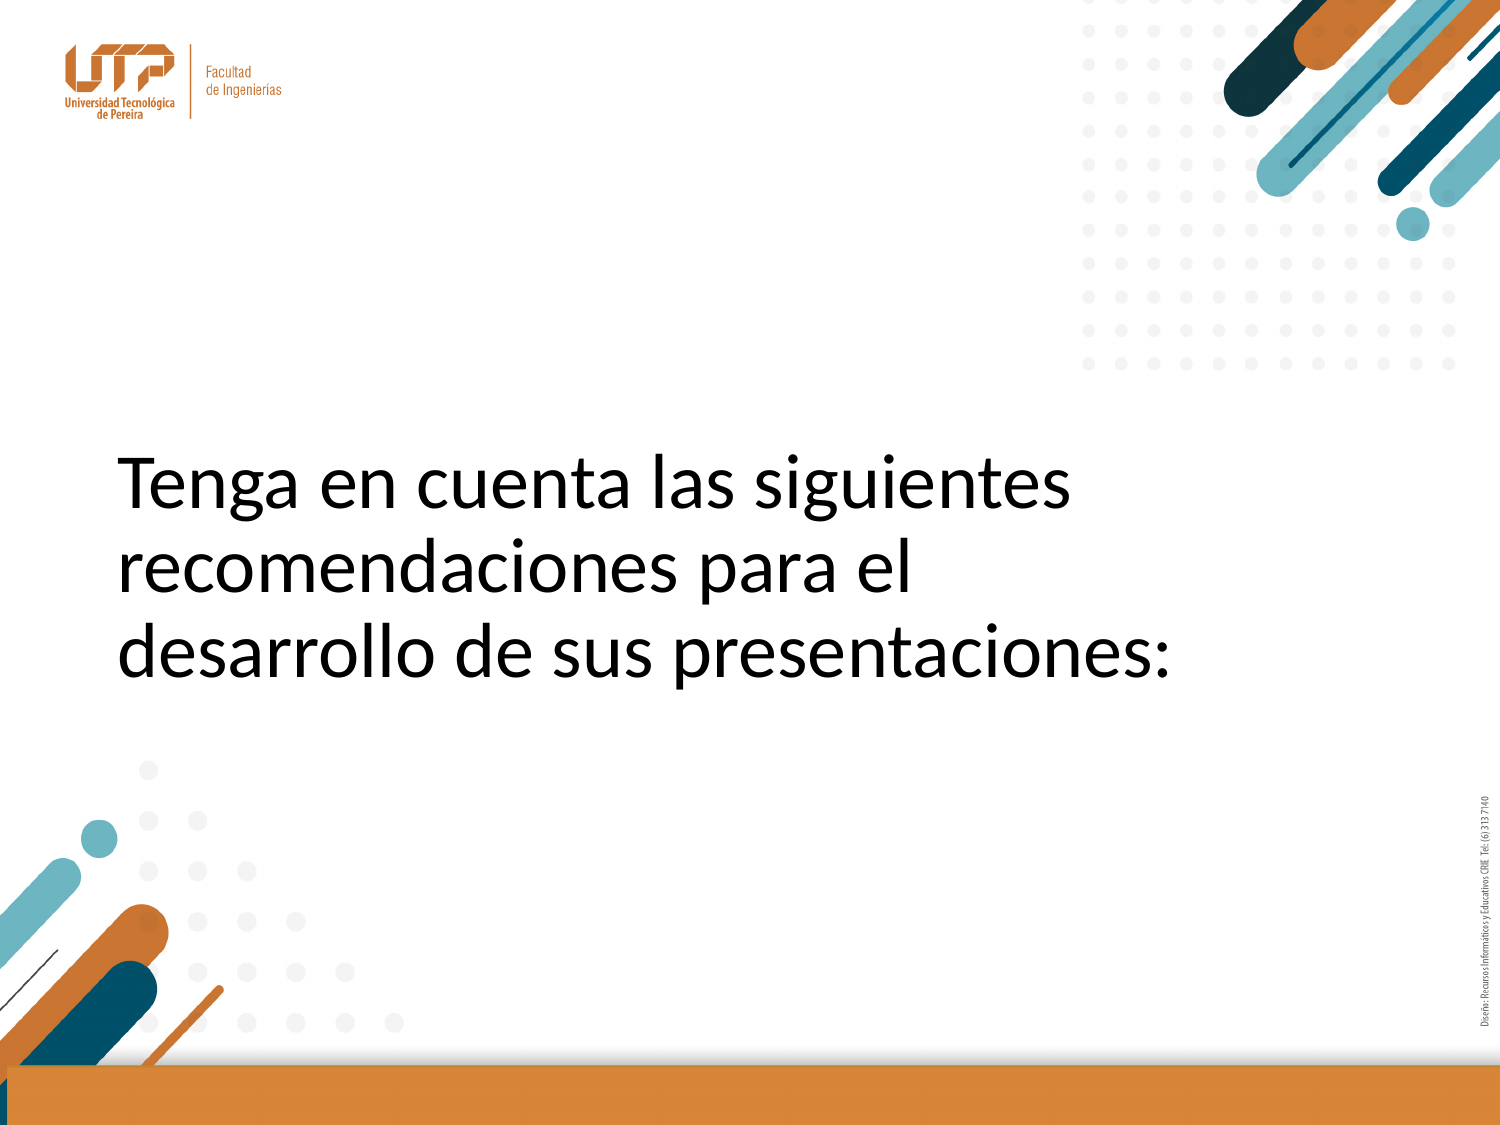

# Tenga en cuenta las siguientes recomendaciones para el desarrollo de sus presentaciones: